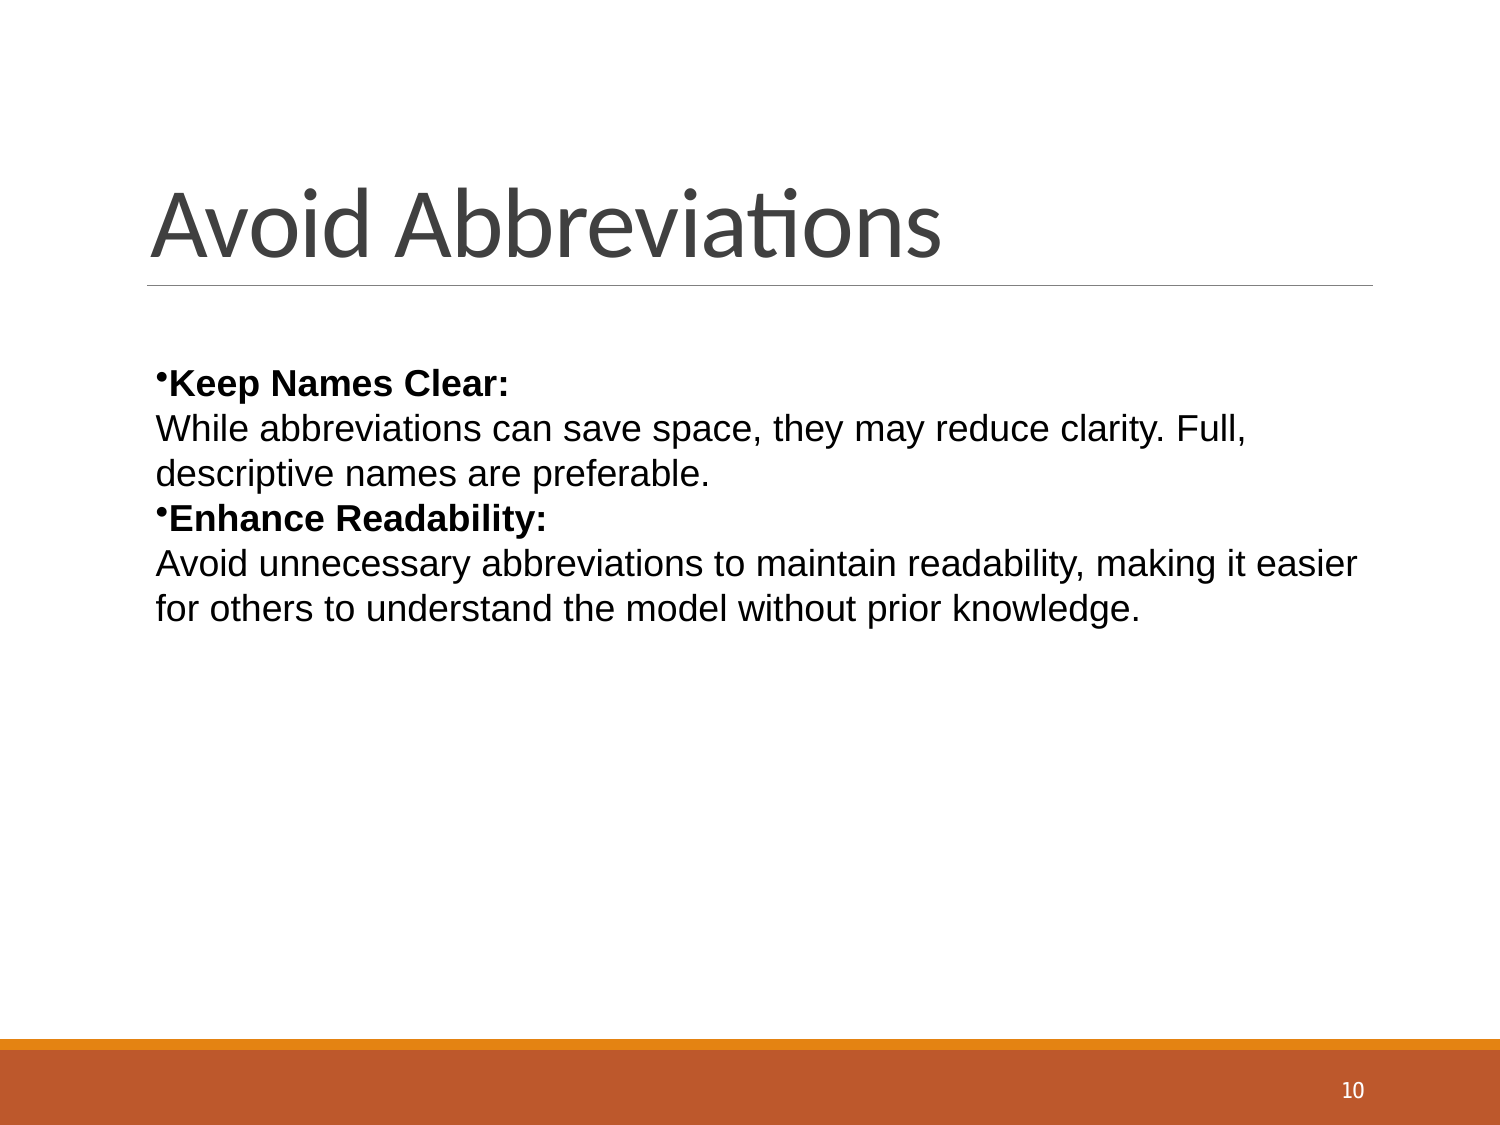

# Avoid Abbreviations
Keep Names Clear:
While abbreviations can save space, they may reduce clarity. Full, descriptive names are preferable.
Enhance Readability:
Avoid unnecessary abbreviations to maintain readability, making it easier for others to understand the model without prior knowledge.
10